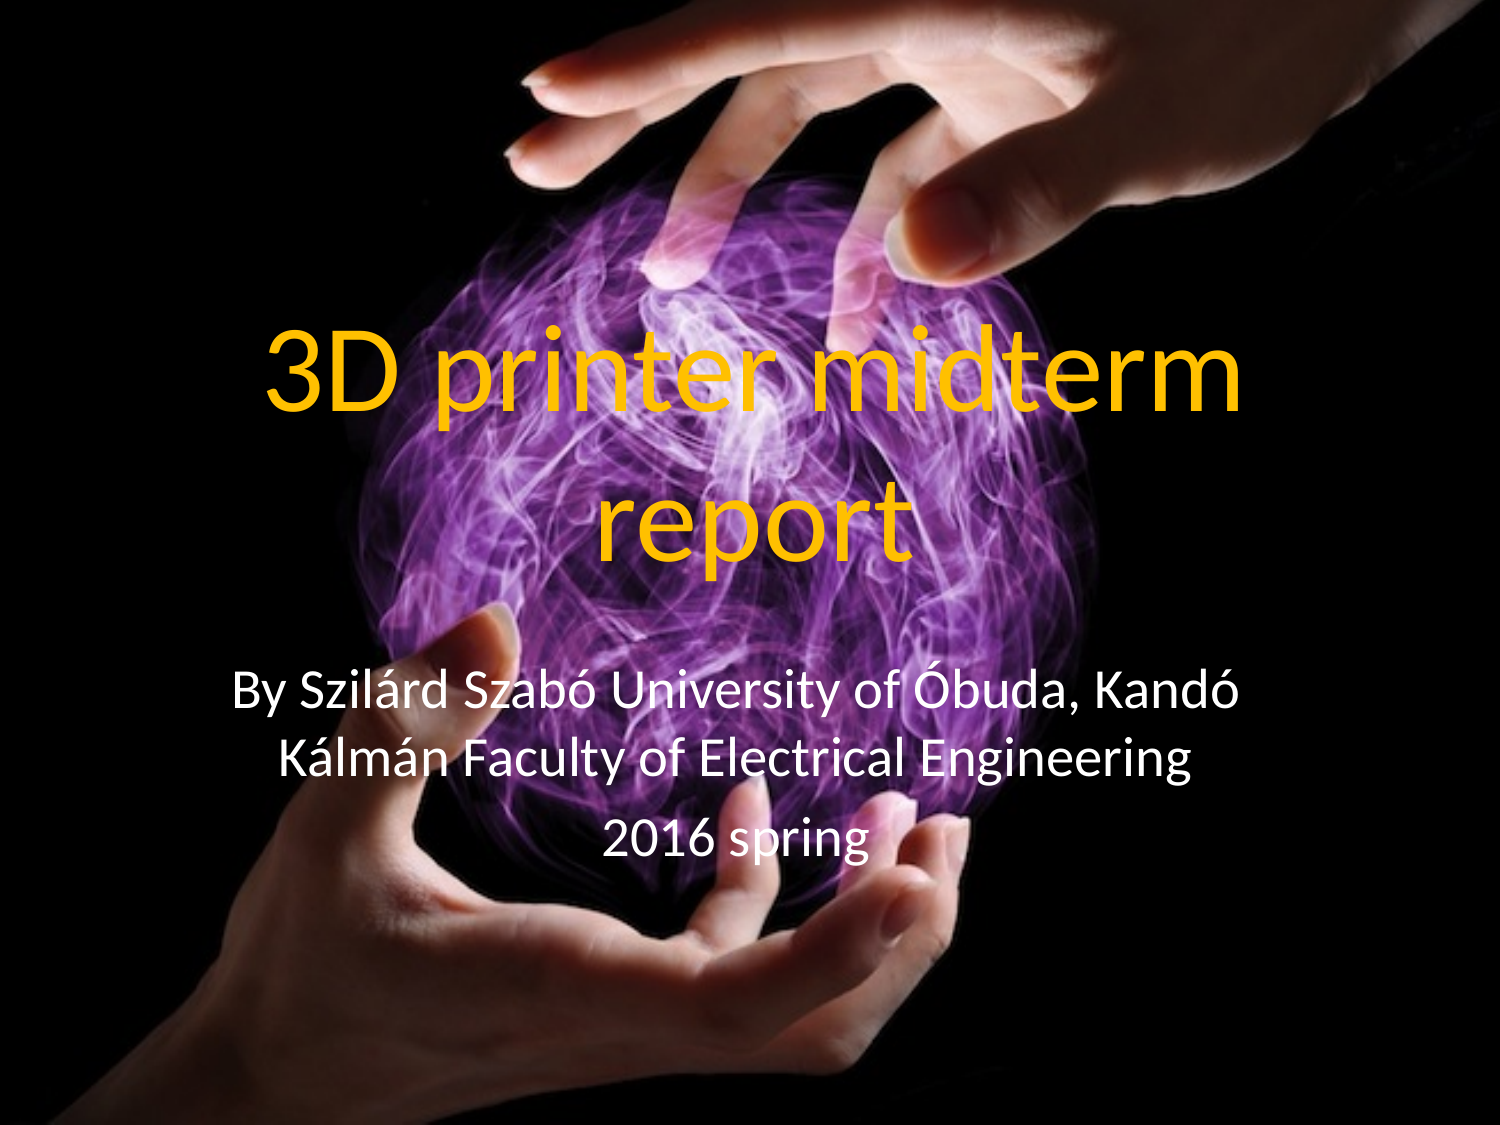

# 3D printer midterm report
By Szilárd Szabó University of Óbuda, Kandó Kálmán Faculty of Electrical Engineering
2016 spring